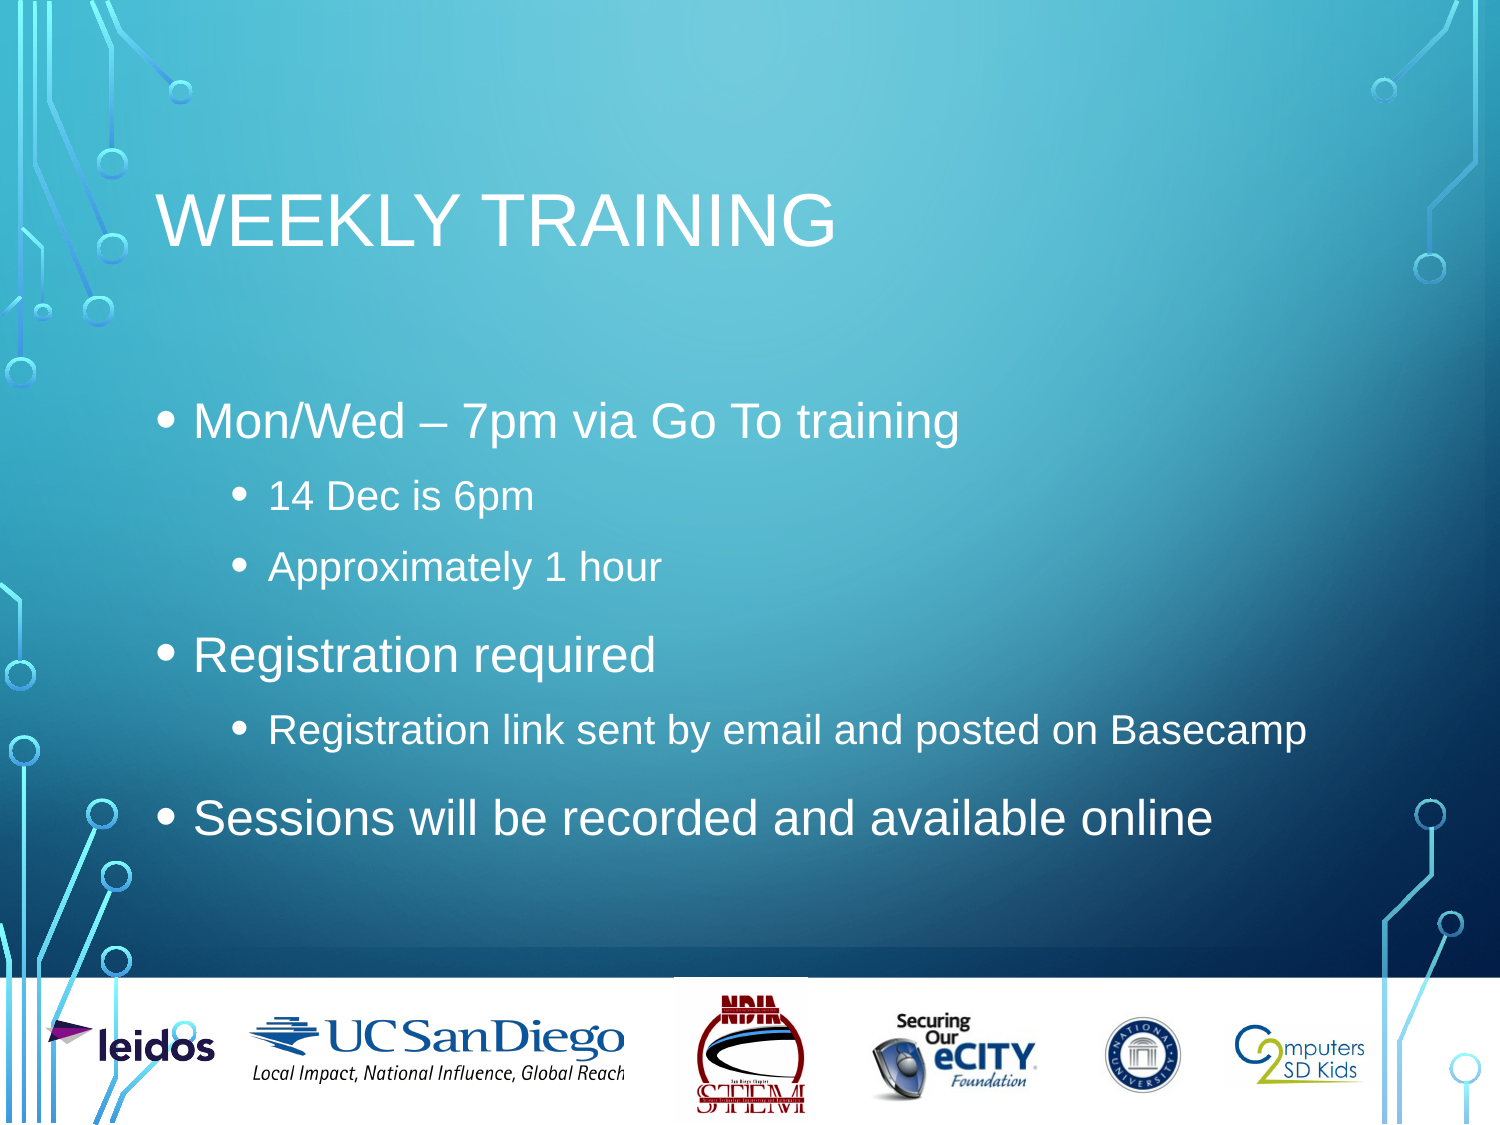

# Weekly training
Mon/Wed – 7pm via Go To training
14 Dec is 6pm
Approximately 1 hour
Registration required
Registration link sent by email and posted on Basecamp
Sessions will be recorded and available online